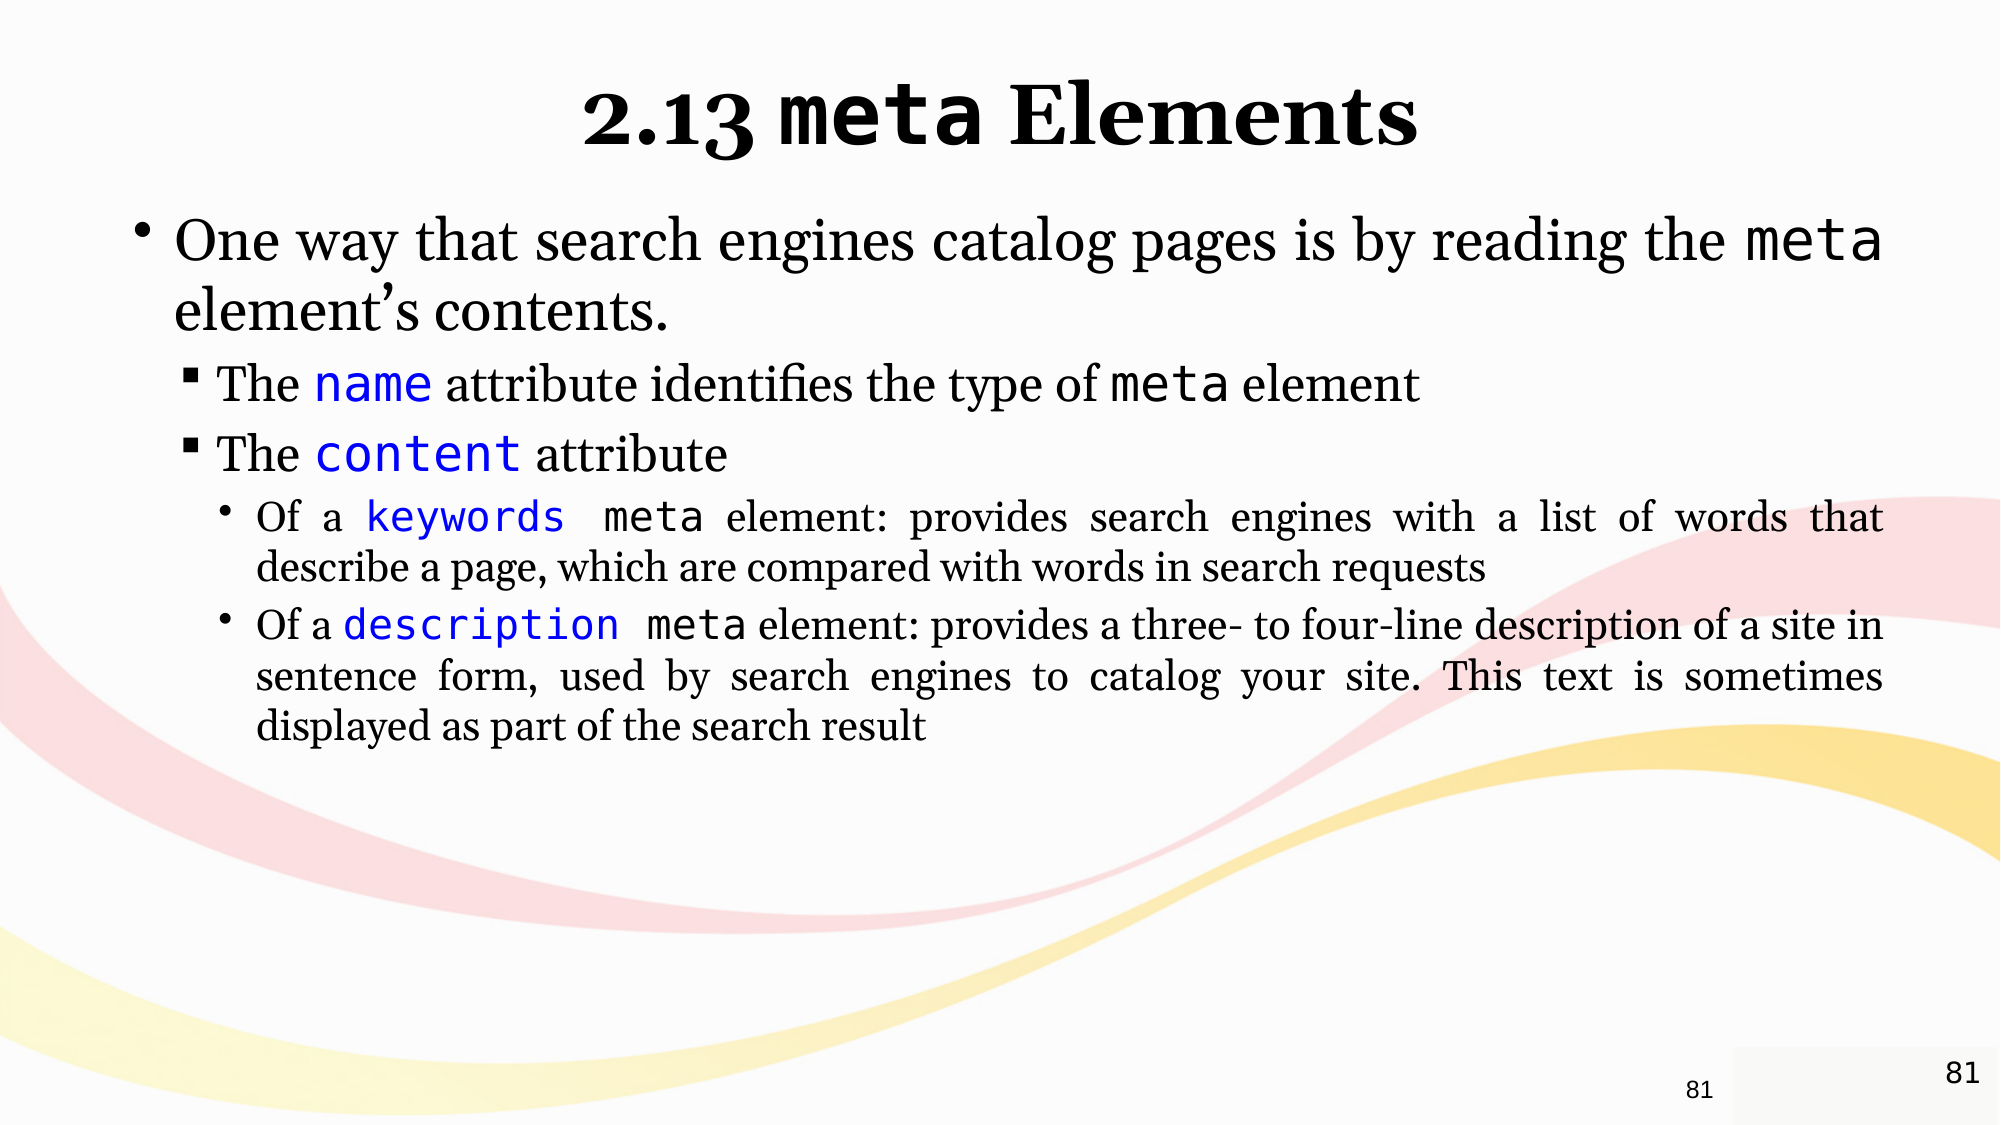

# 2.13 meta Elements
One way that search engines catalog pages is by reading the meta element’s contents.
The name attribute identifies the type of meta element
The content attribute
Of a keywords meta element: provides search engines with a list of words that describe a page, which are compared with words in search requests
Of a description meta element: provides a three- to four-line description of a site in sentence form, used by search engines to catalog your site. This text is sometimes displayed as part of the search result
81
81